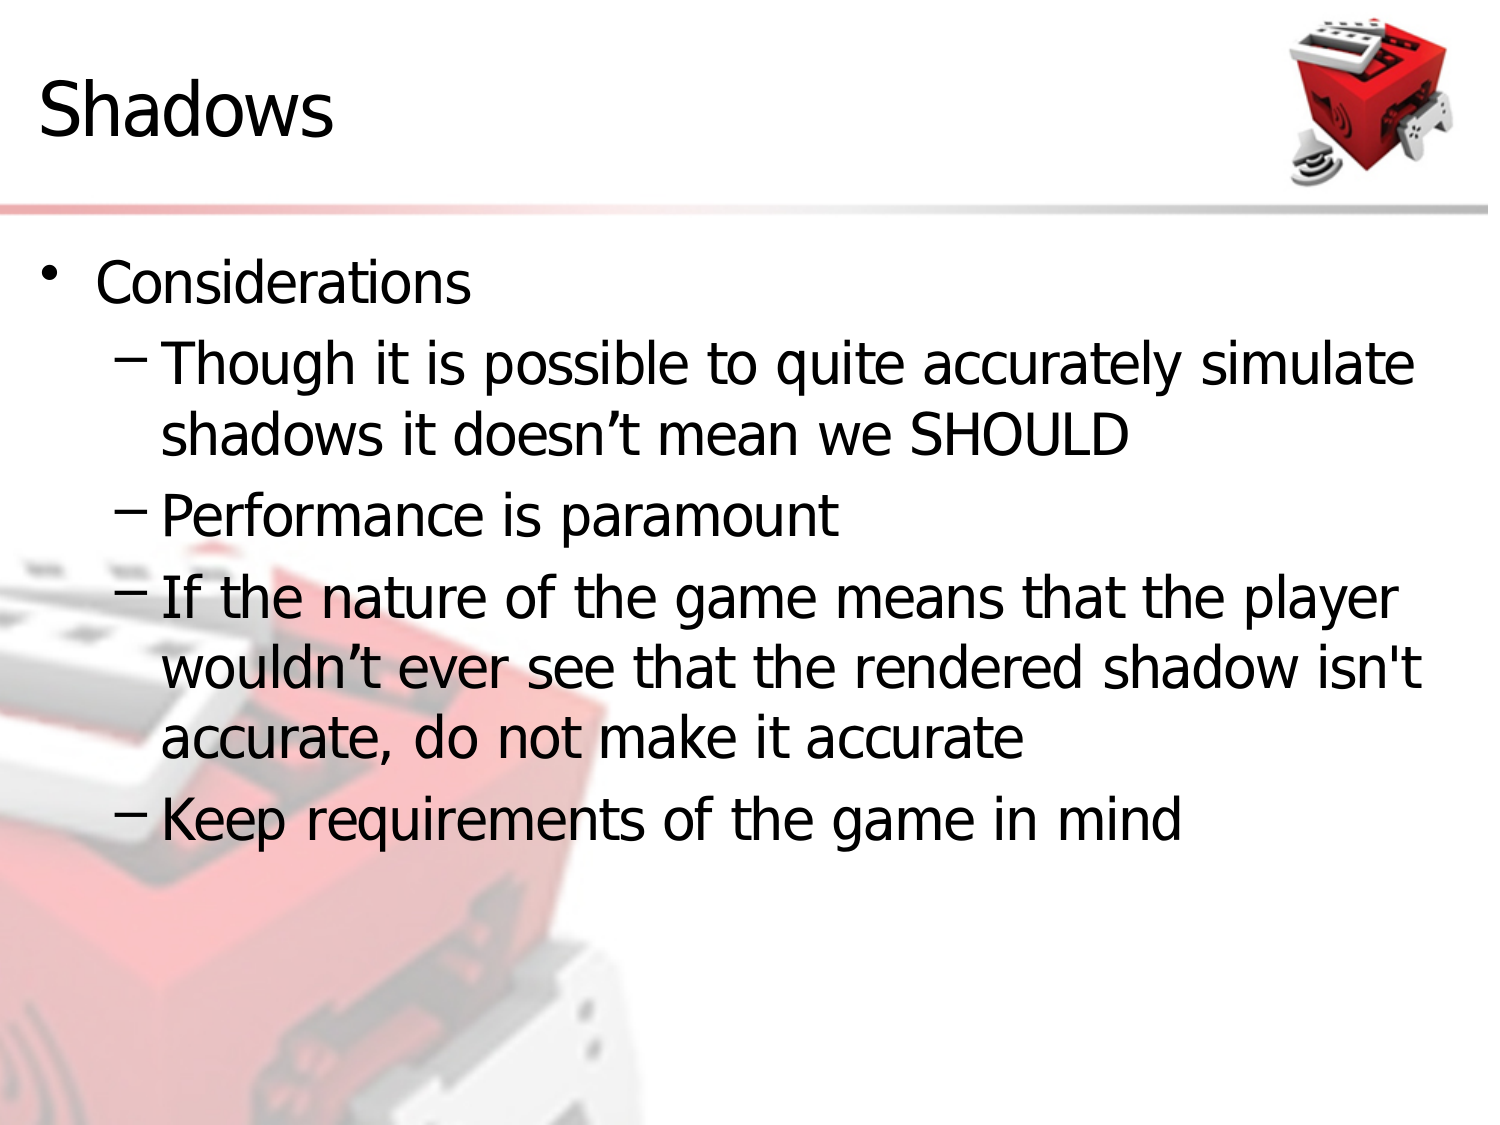

# Shadows
Considerations
Though it is possible to quite accurately simulate shadows it doesn’t mean we SHOULD
Performance is paramount
If the nature of the game means that the player wouldn’t ever see that the rendered shadow isn't accurate, do not make it accurate
Keep requirements of the game in mind